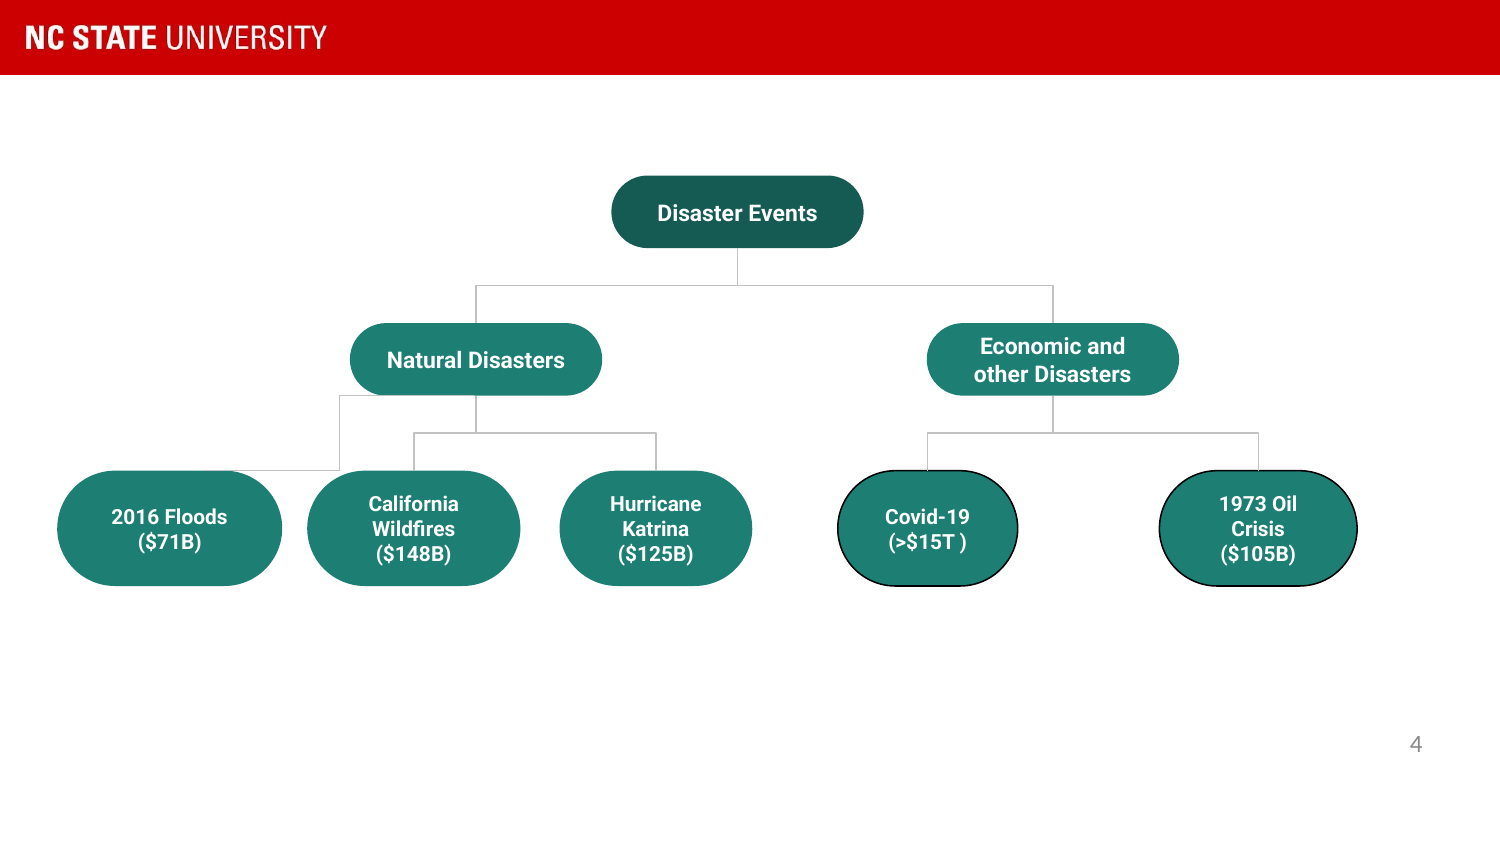

Disaster Events
Natural Disasters
Economic and other Disasters
2016 Floods
($71B)
California Wildfires
($148B)
Hurricane Katrina
($125B)
Covid-19
(>$15T )
1973 Oil Crisis
($105B)
4